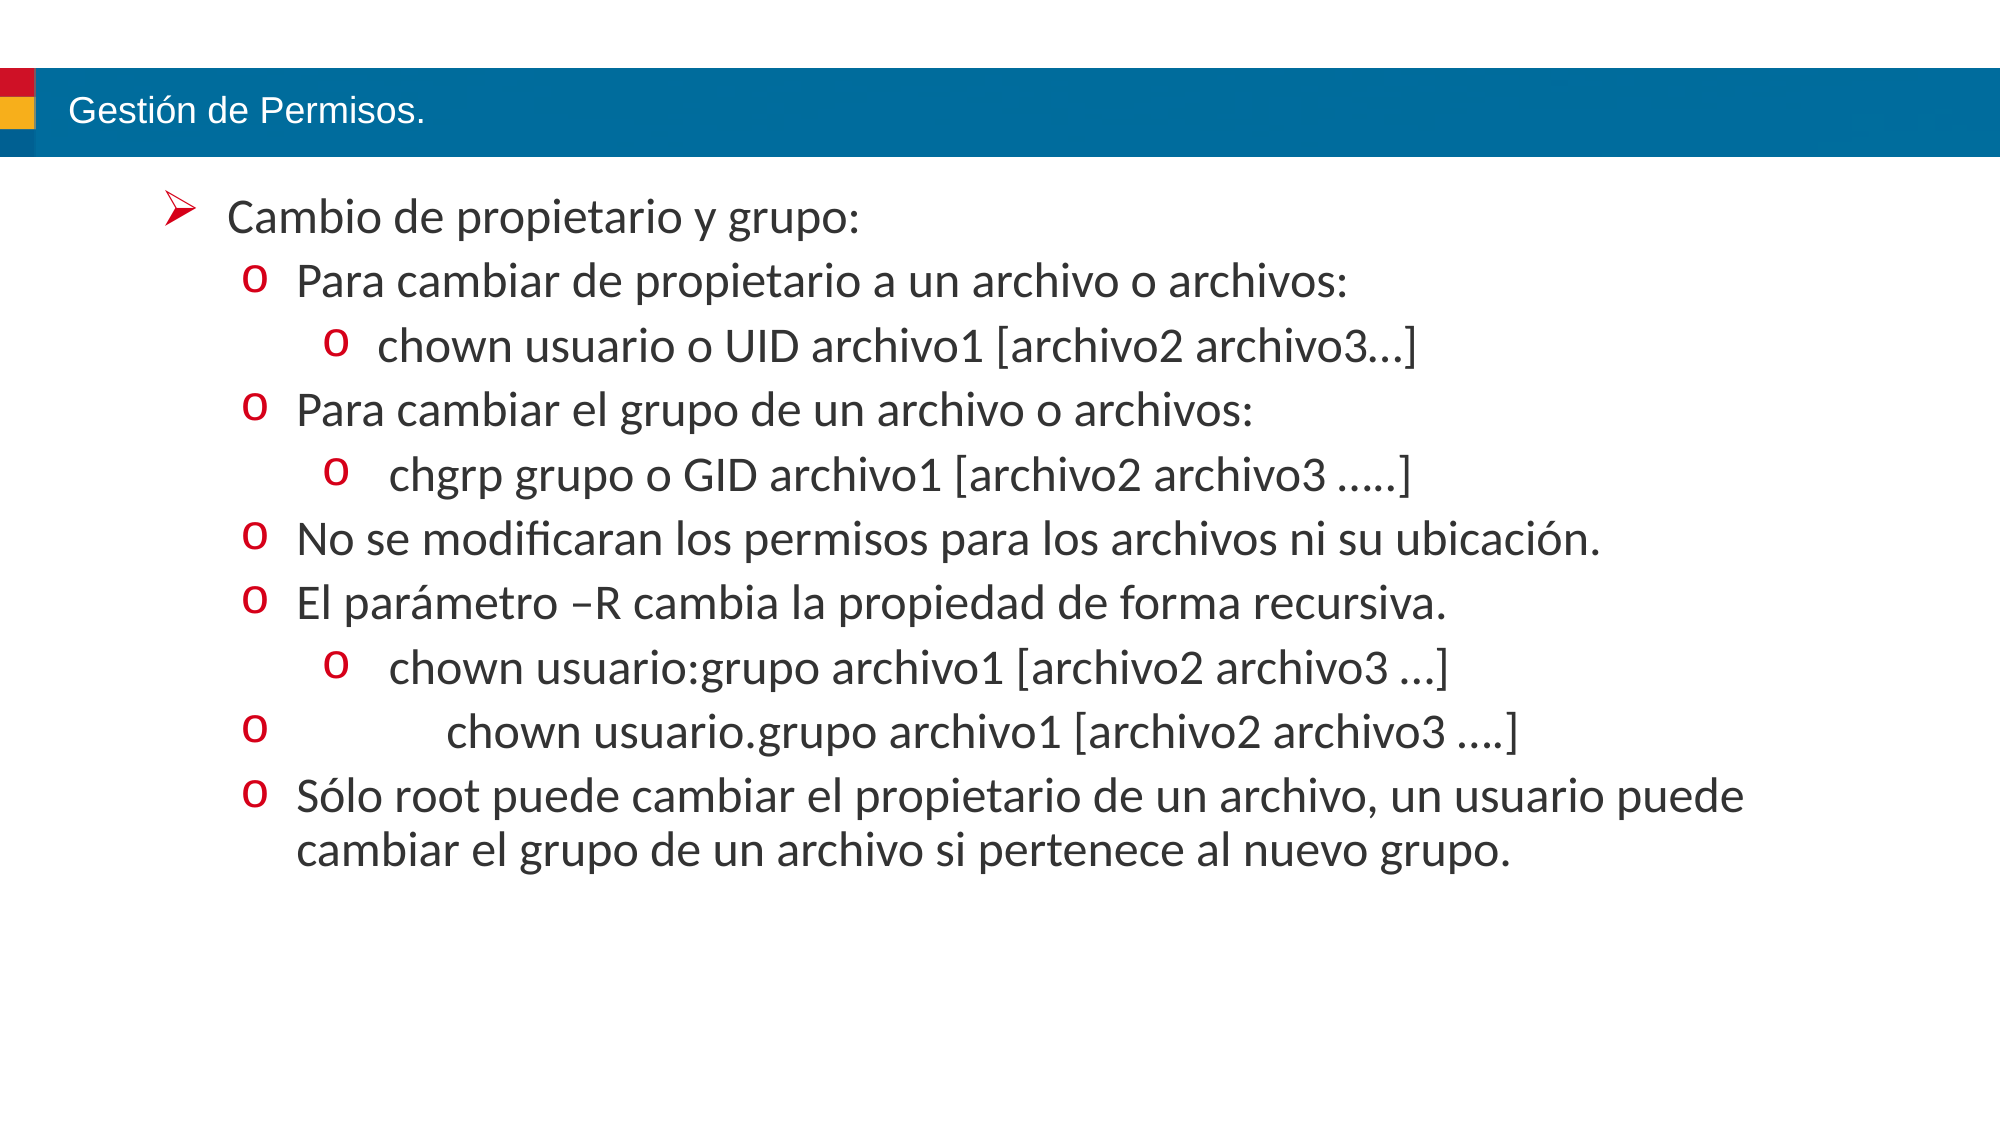

# Gestión de Permisos.
Cambio de propietario y grupo:
Para cambiar de propietario a un archivo o archivos:
chown usuario o UID archivo1 [archivo2 archivo3…]
Para cambiar el grupo de un archivo o archivos:
 chgrp grupo o GID archivo1 [archivo2 archivo3 …..]
No se modificaran los permisos para los archivos ni su ubicación.
El parámetro –R cambia la propiedad de forma recursiva.
 chown usuario:grupo archivo1 [archivo2 archivo3 …]
 	chown usuario.grupo archivo1 [archivo2 archivo3 ….]
Sólo root puede cambiar el propietario de un archivo, un usuario puede cambiar el grupo de un archivo si pertenece al nuevo grupo.